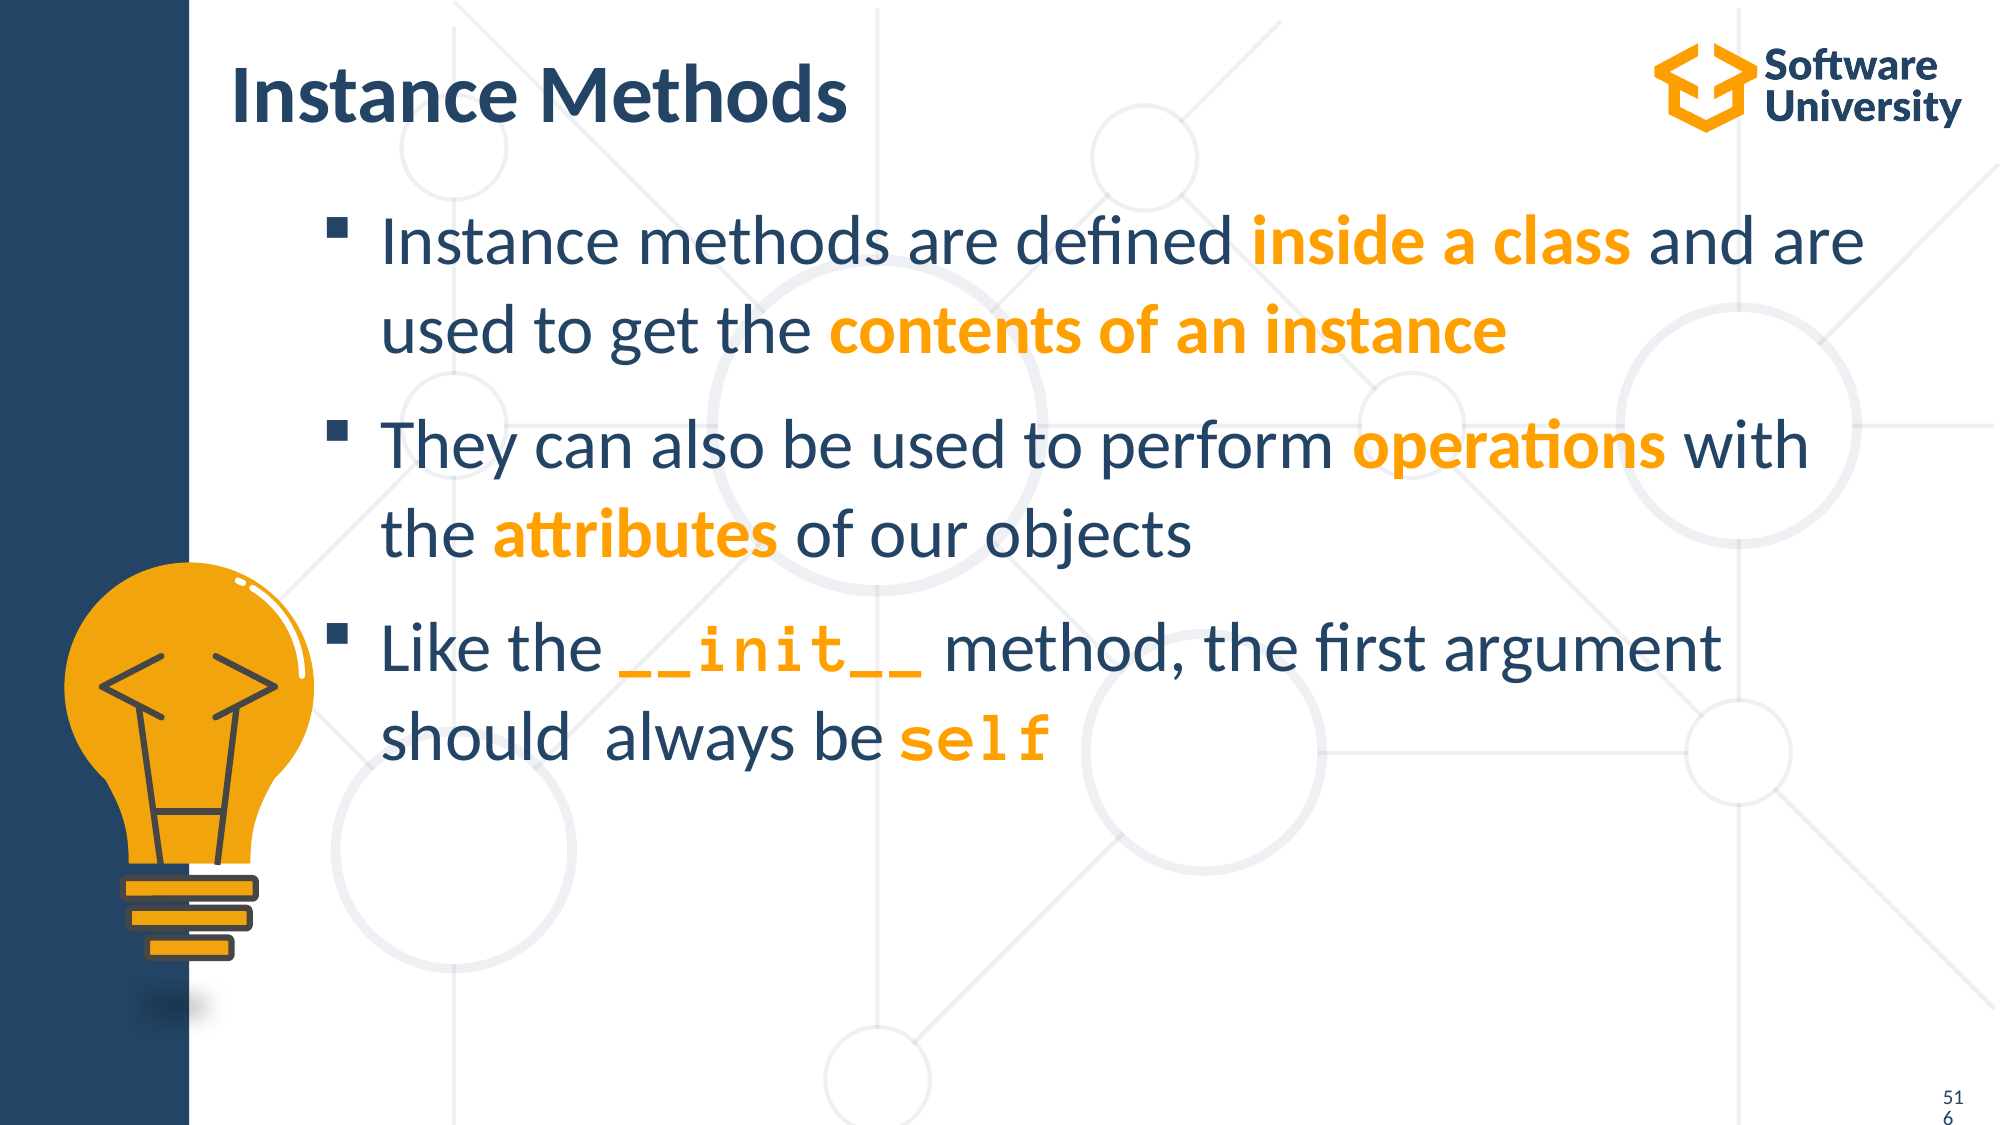

# Instance Methods
Instance methods are defined inside a class and are used to get the contents of an instance
They can also be used to perform operations with
the attributes of our objects
Like the __init__ method, the first argument
should  always be self
516